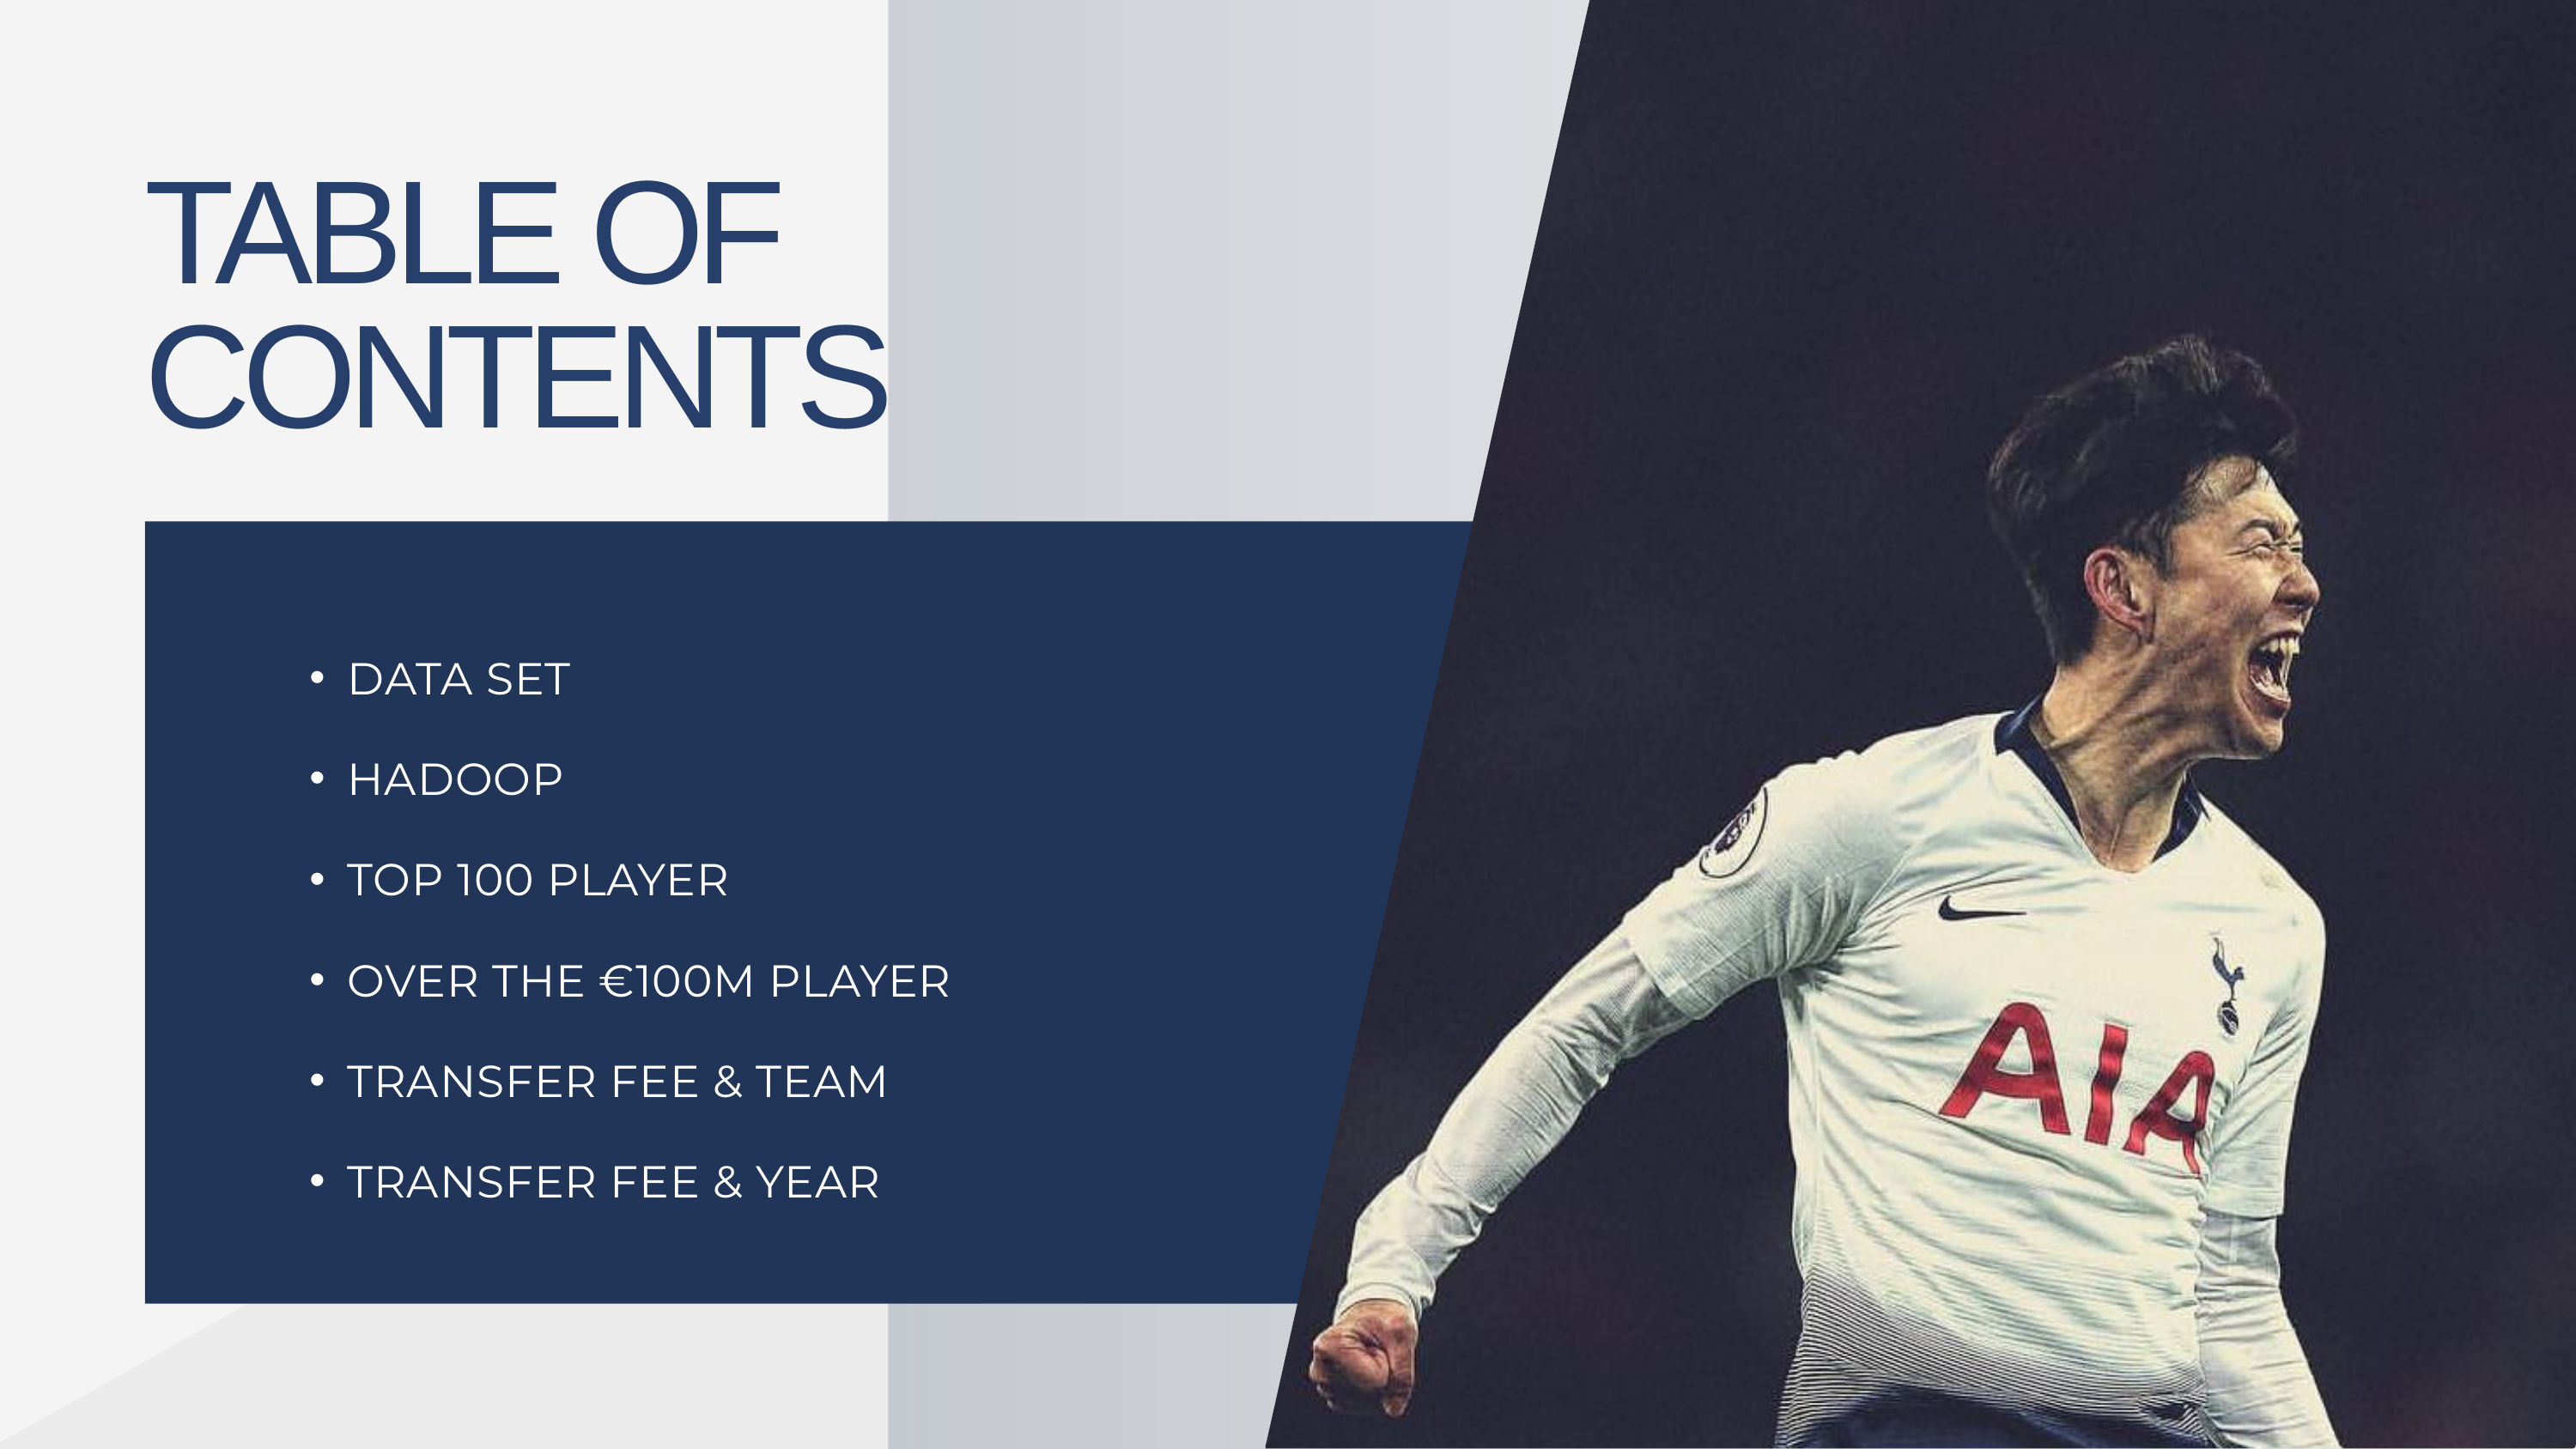

TABLE OF CONTENTS

DATA SET
HADOOP
TOP 100 PLAYER
OVER THE €100M PLAYER
TRANSFER FEE & TEAM
TRANSFER FEE & YEAR